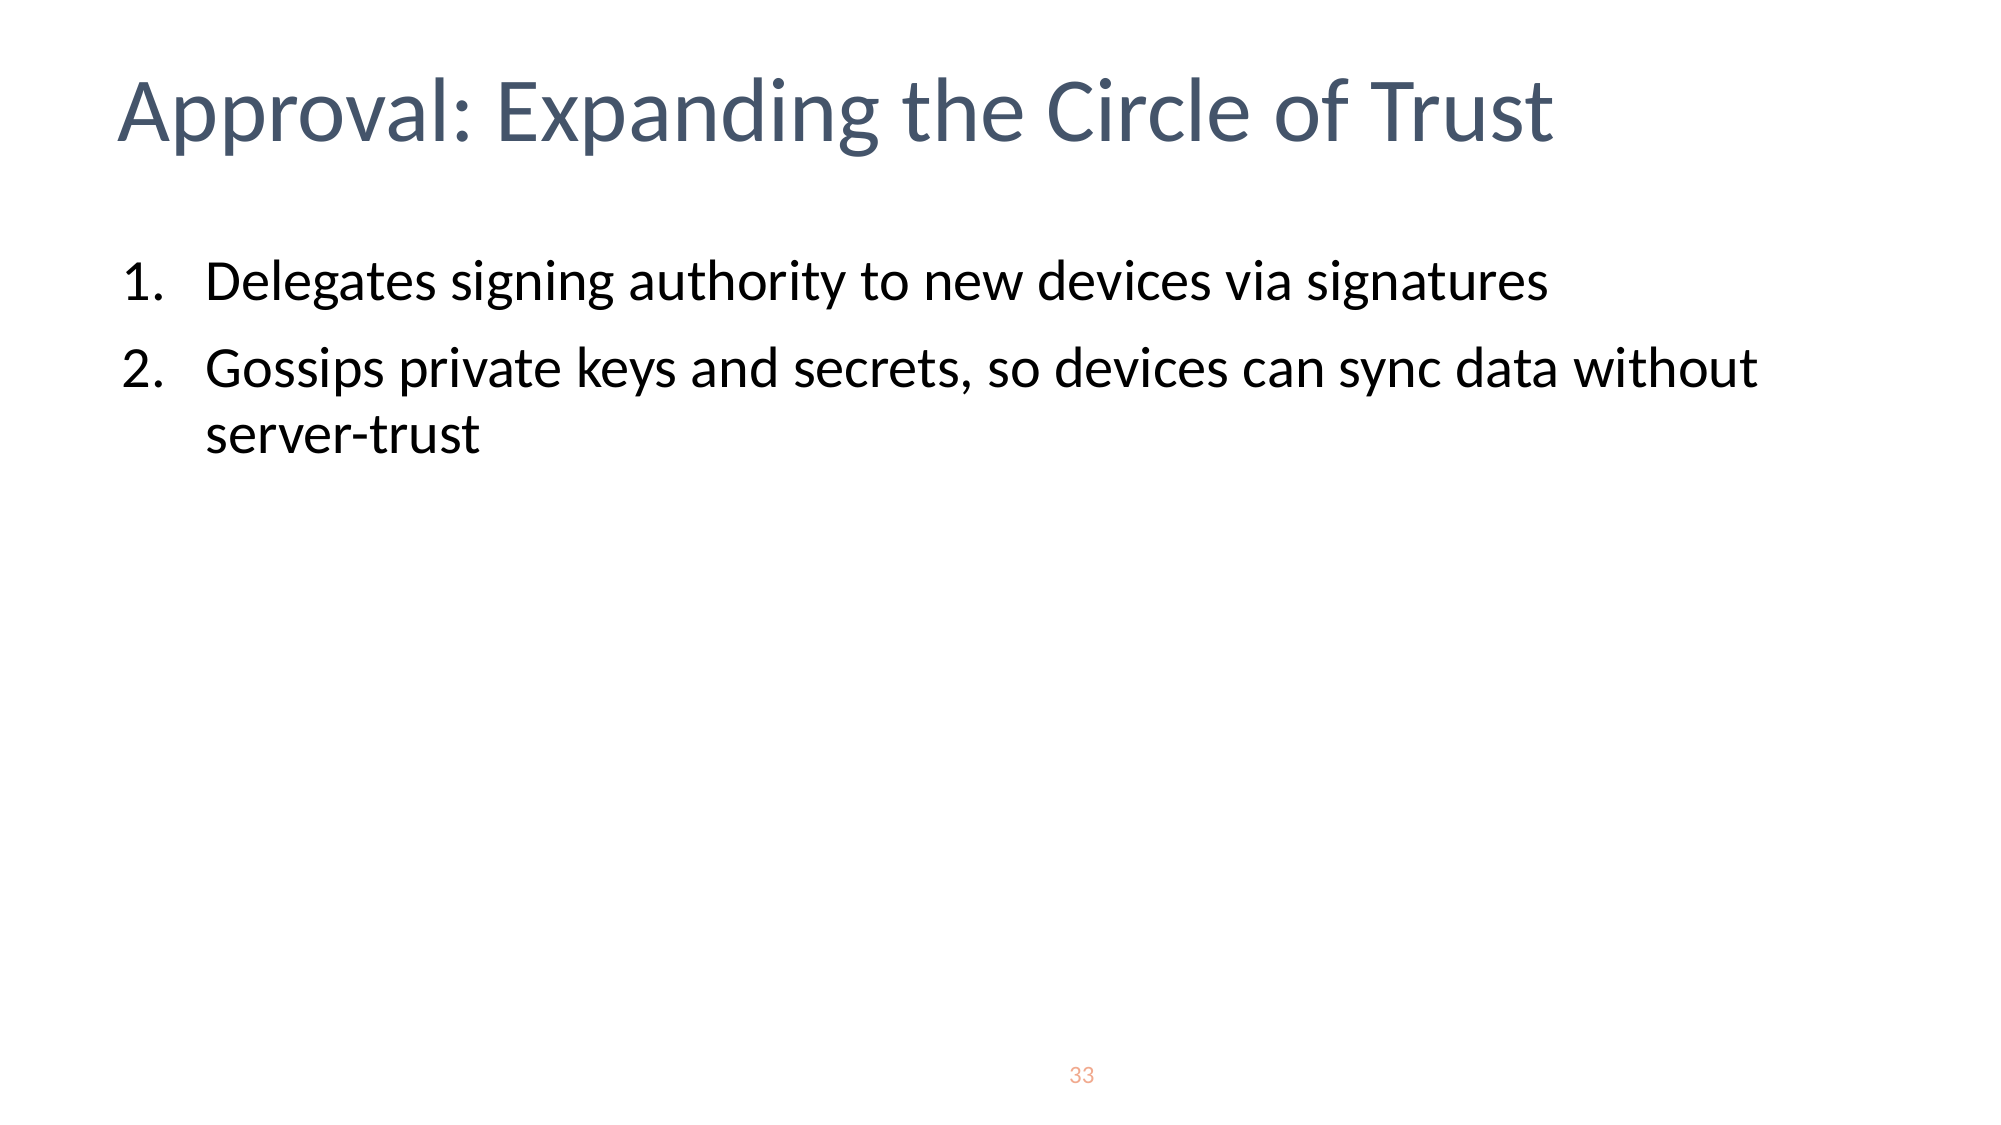

# Approval: Expanding the Circle of Trust
Delegates signing authority to new devices via signatures
Gossips private keys and secrets, so devices can sync data without server-trust
33